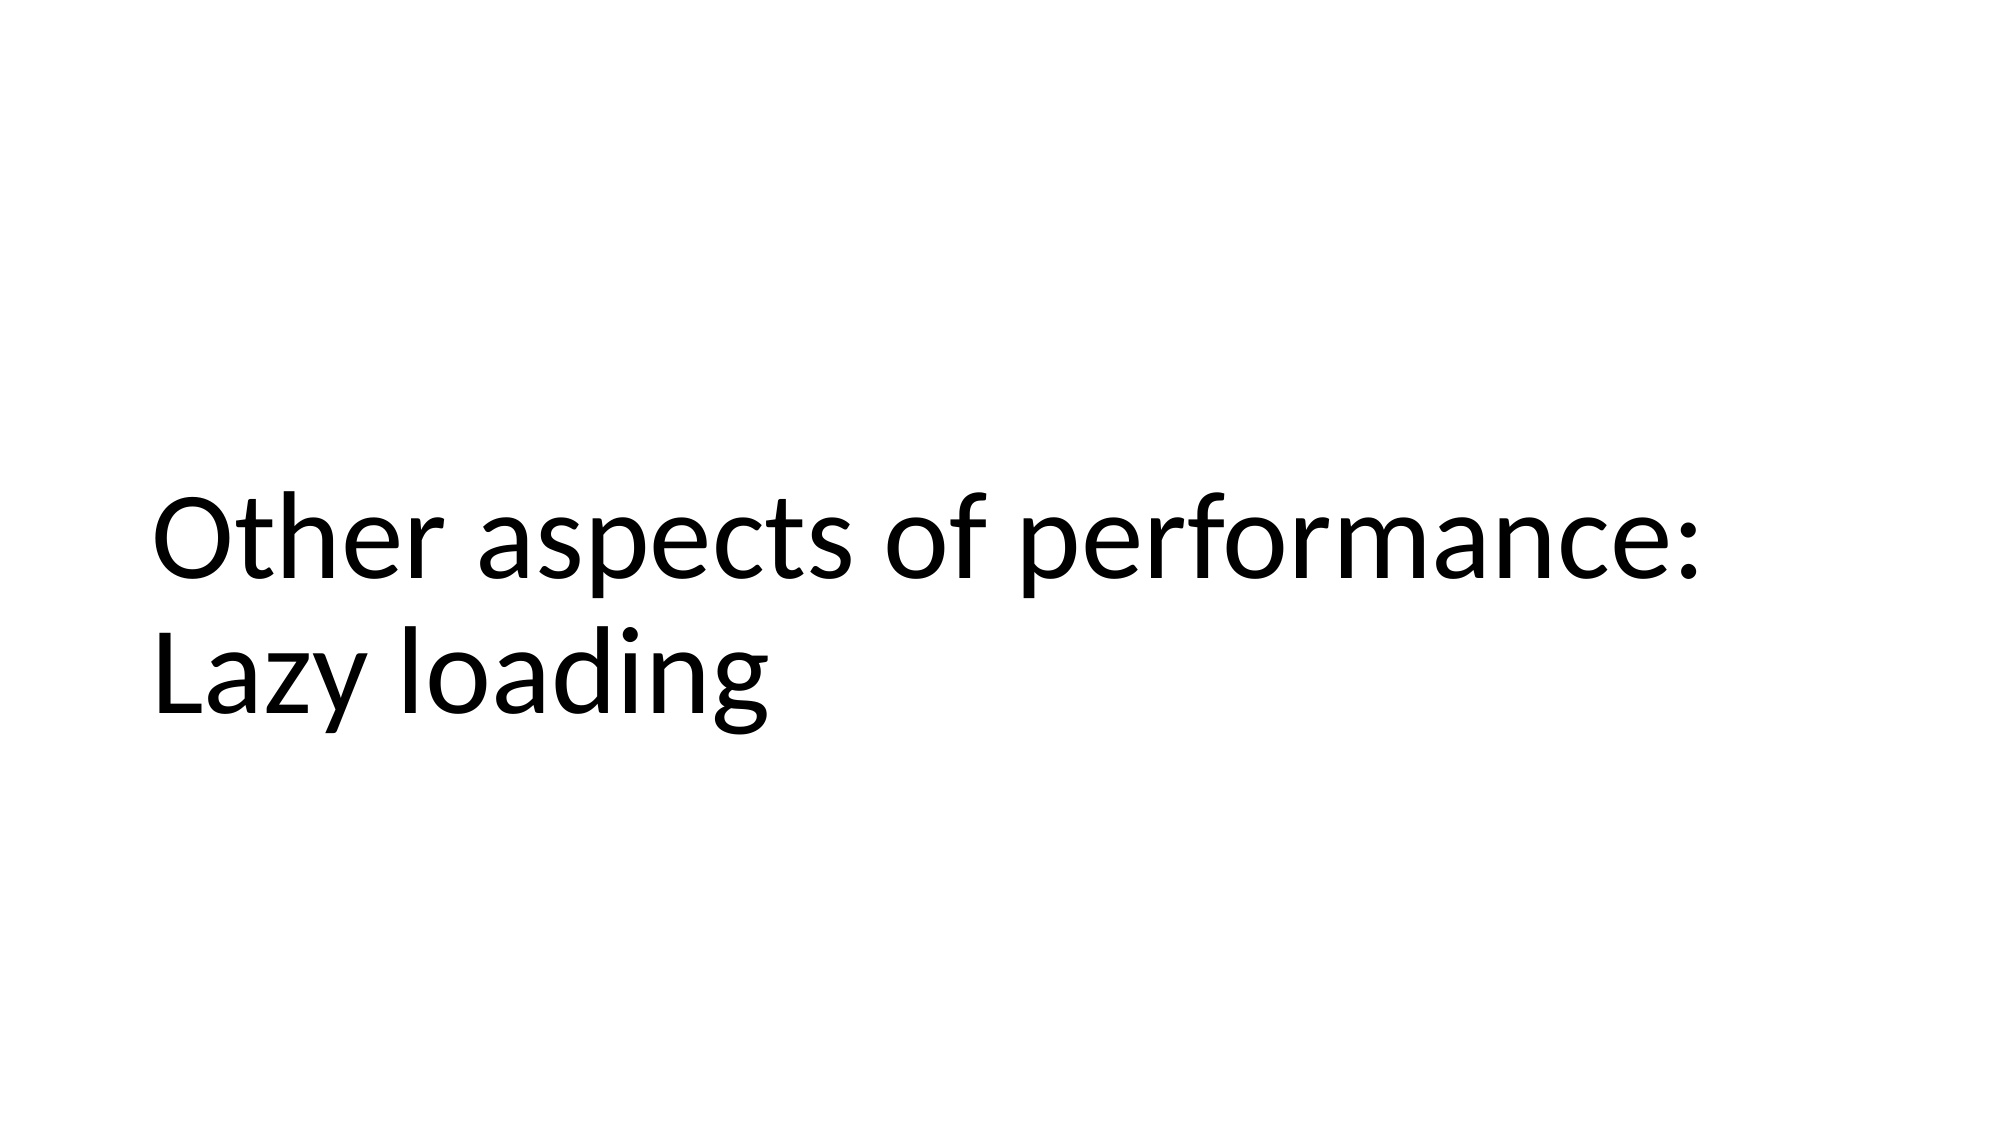

# Other aspects of performance: Lazy loading